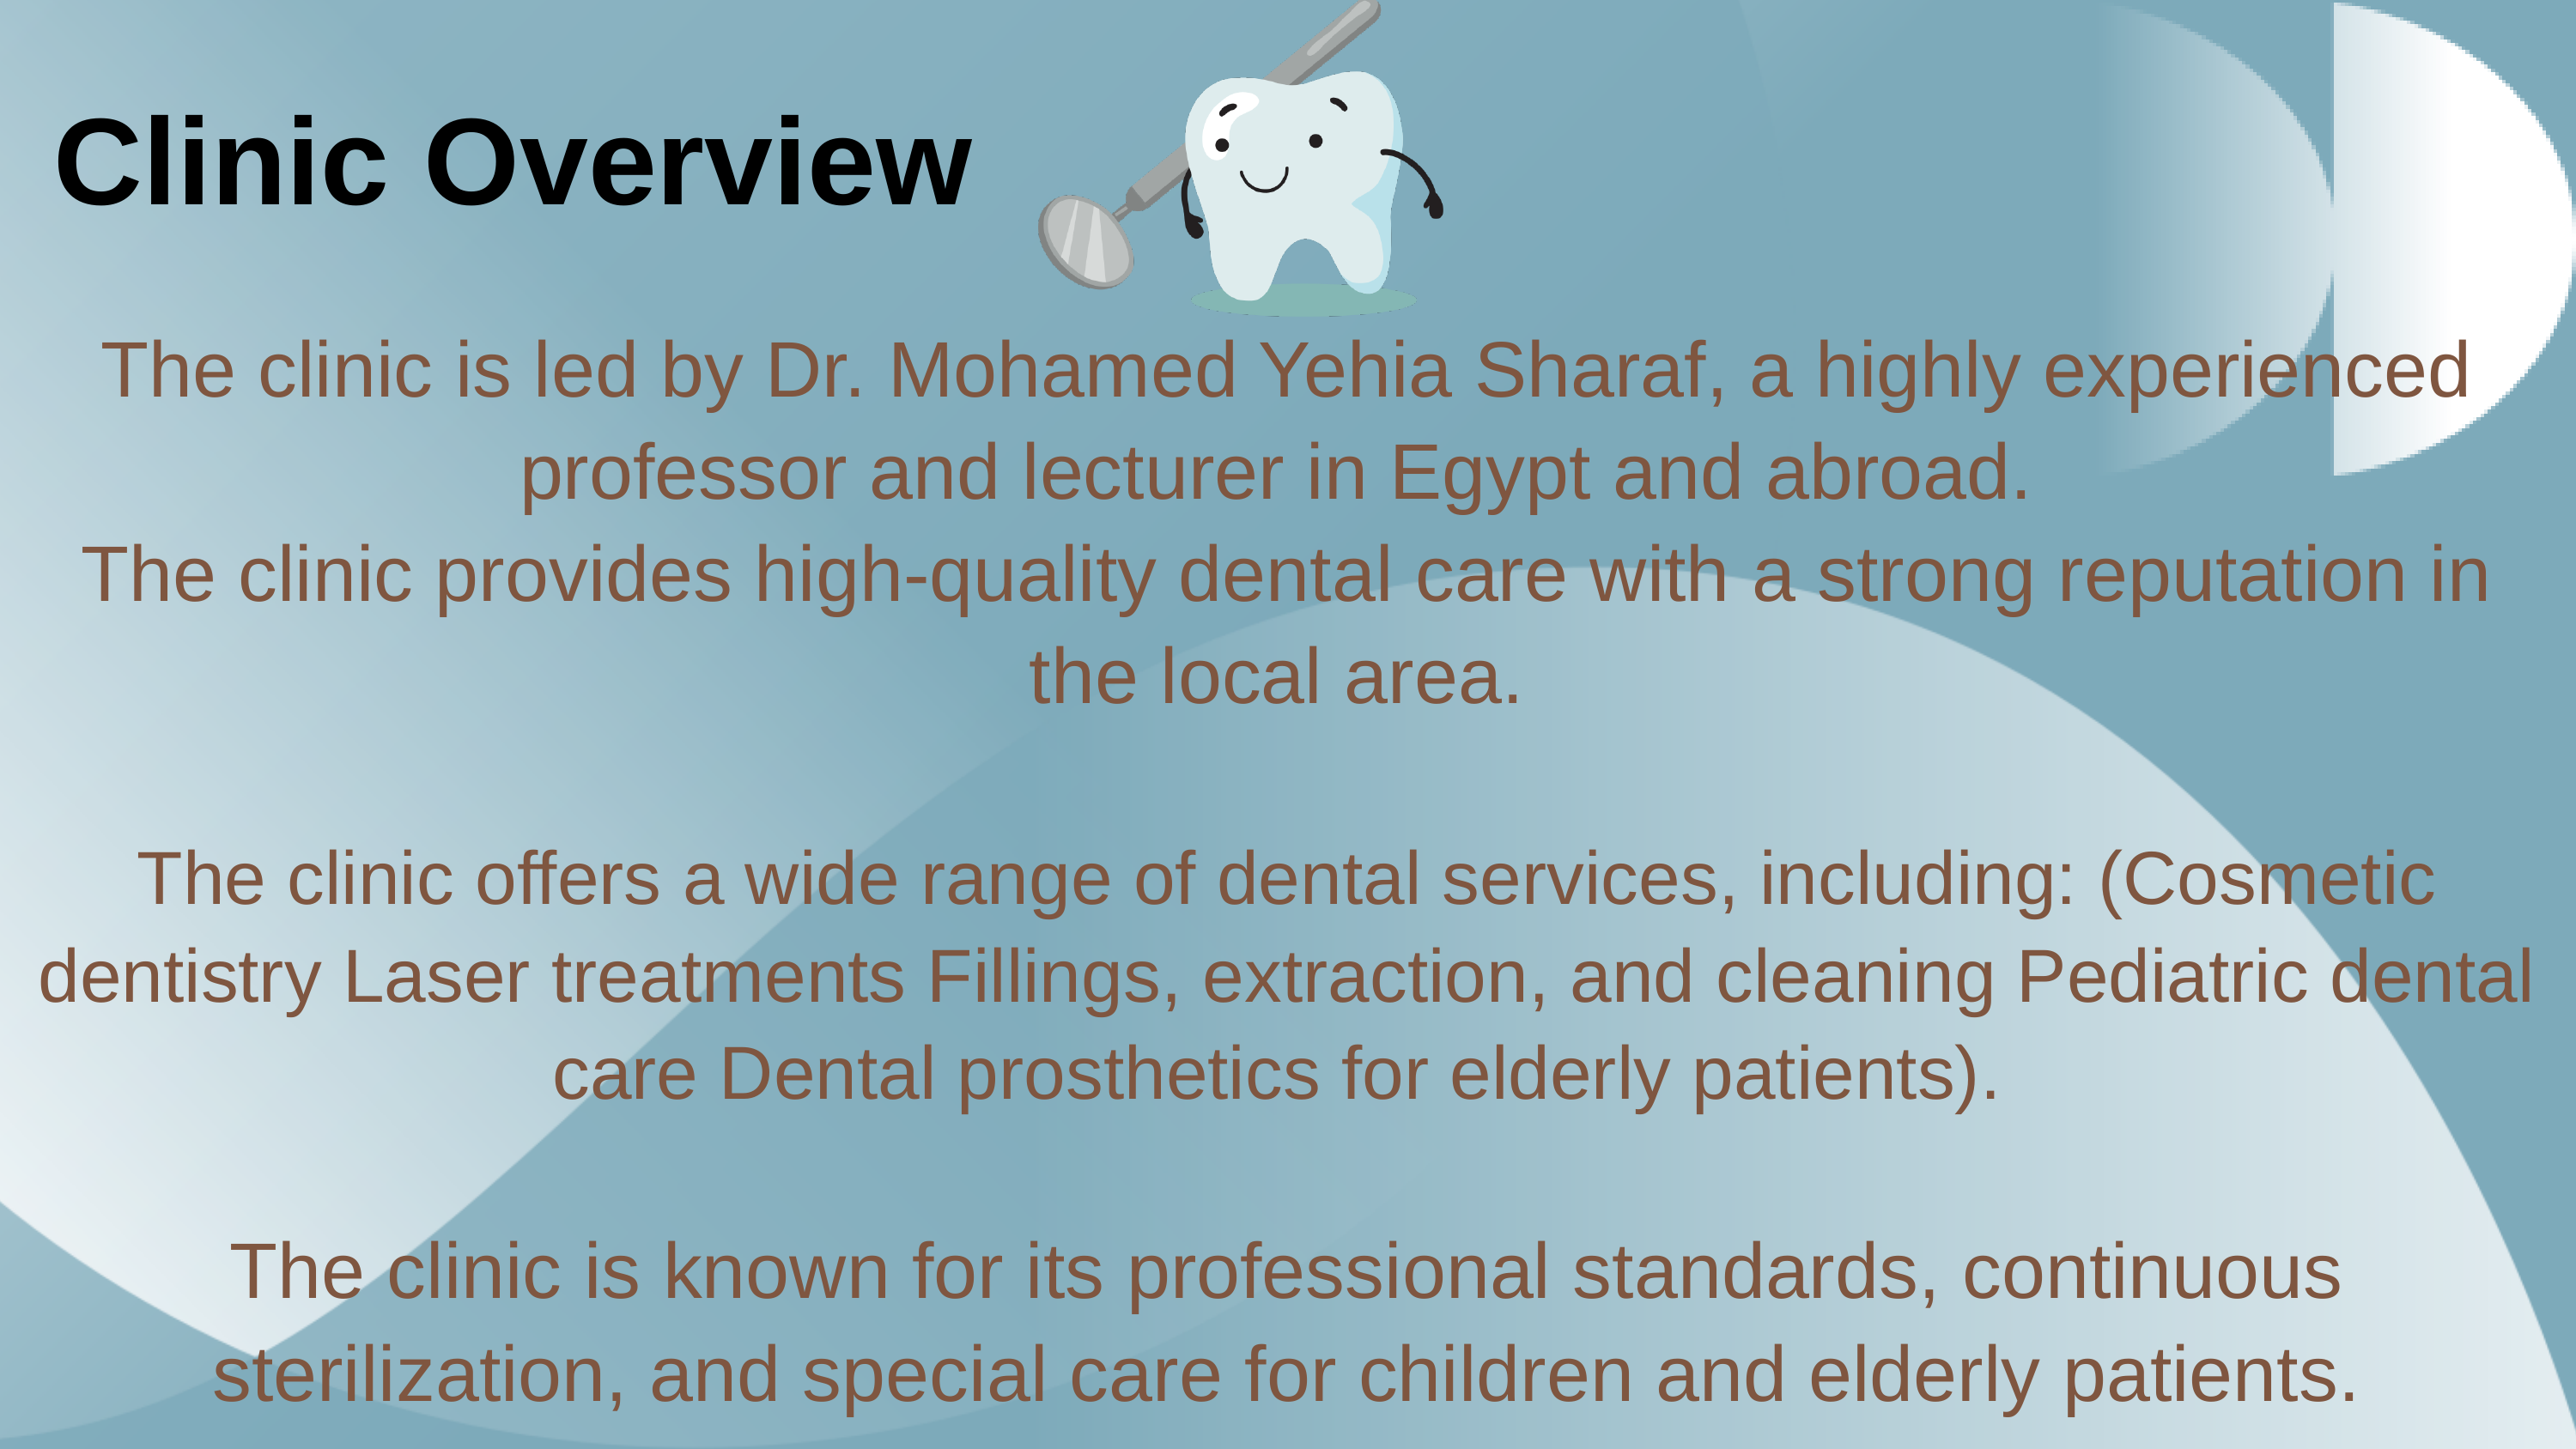

Clinic Overview
The clinic is led by Dr. Mohamed Yehia Sharaf, a highly experienced professor and lecturer in Egypt and abroad.
The clinic provides high-quality dental care with a strong reputation in the local area.

The clinic offers a wide range of dental services, including: (Cosmetic dentistry Laser treatments Fillings, extraction, and cleaning Pediatric dental care Dental prosthetics for elderly patients).

The clinic is known for its professional standards, continuous sterilization, and special care for children and elderly patients.